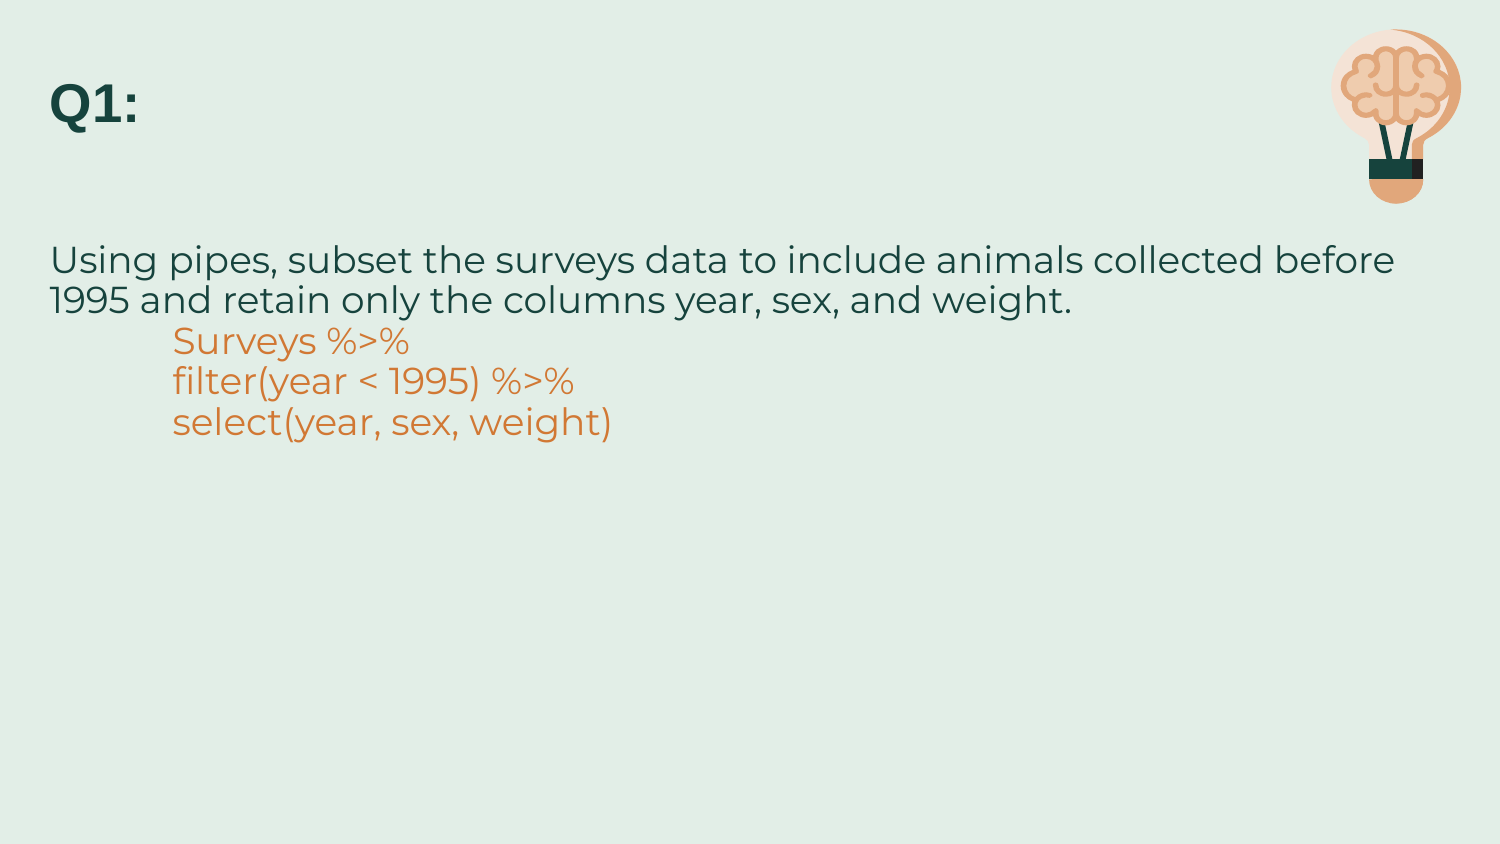

# Q1: Using pipes, subset the surveys data to include animals collected before 1995 and retain only the columns year, sex, and weight. Surveys %>% filter(year < 1995) %>% select(year, sex, weight)